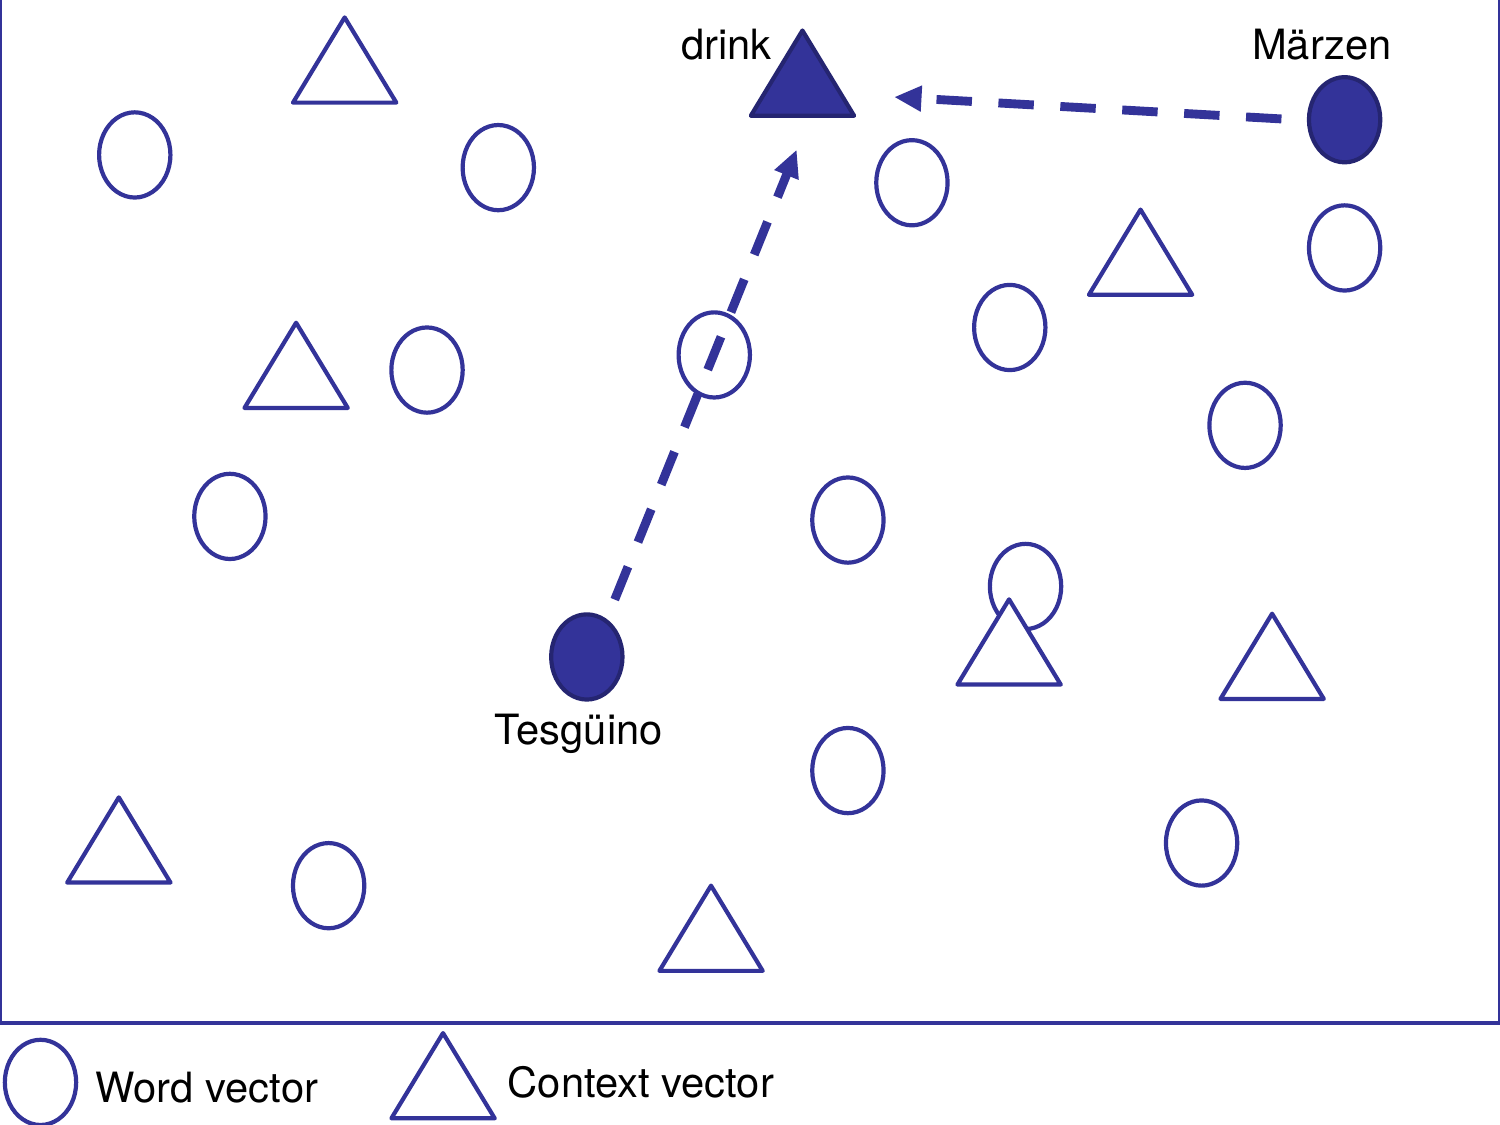

Märzen
drink

Tesgüino

Context vector
Word vector